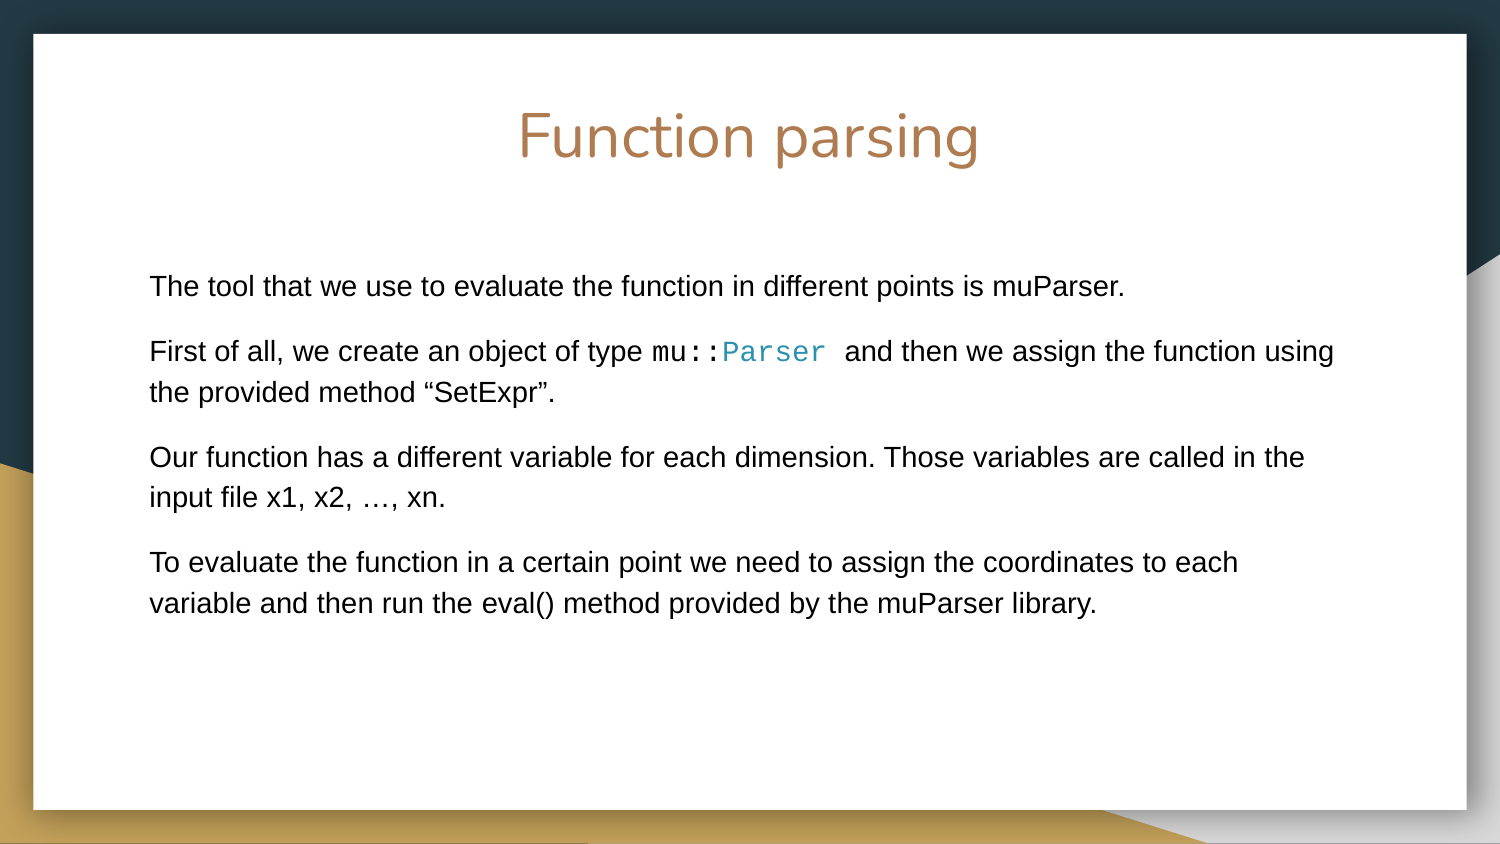

# Function parsing

The tool that we use to evaluate the function in different points is muParser.
First of all, we create an object of type mu::Parser and then we assign the function using the provided method “SetExpr”.
Our function has a different variable for each dimension. Those variables are called in the input file x1, x2, …, xn.
To evaluate the function in a certain point we need to assign the coordinates to each variable and then run the eval() method provided by the muParser library.